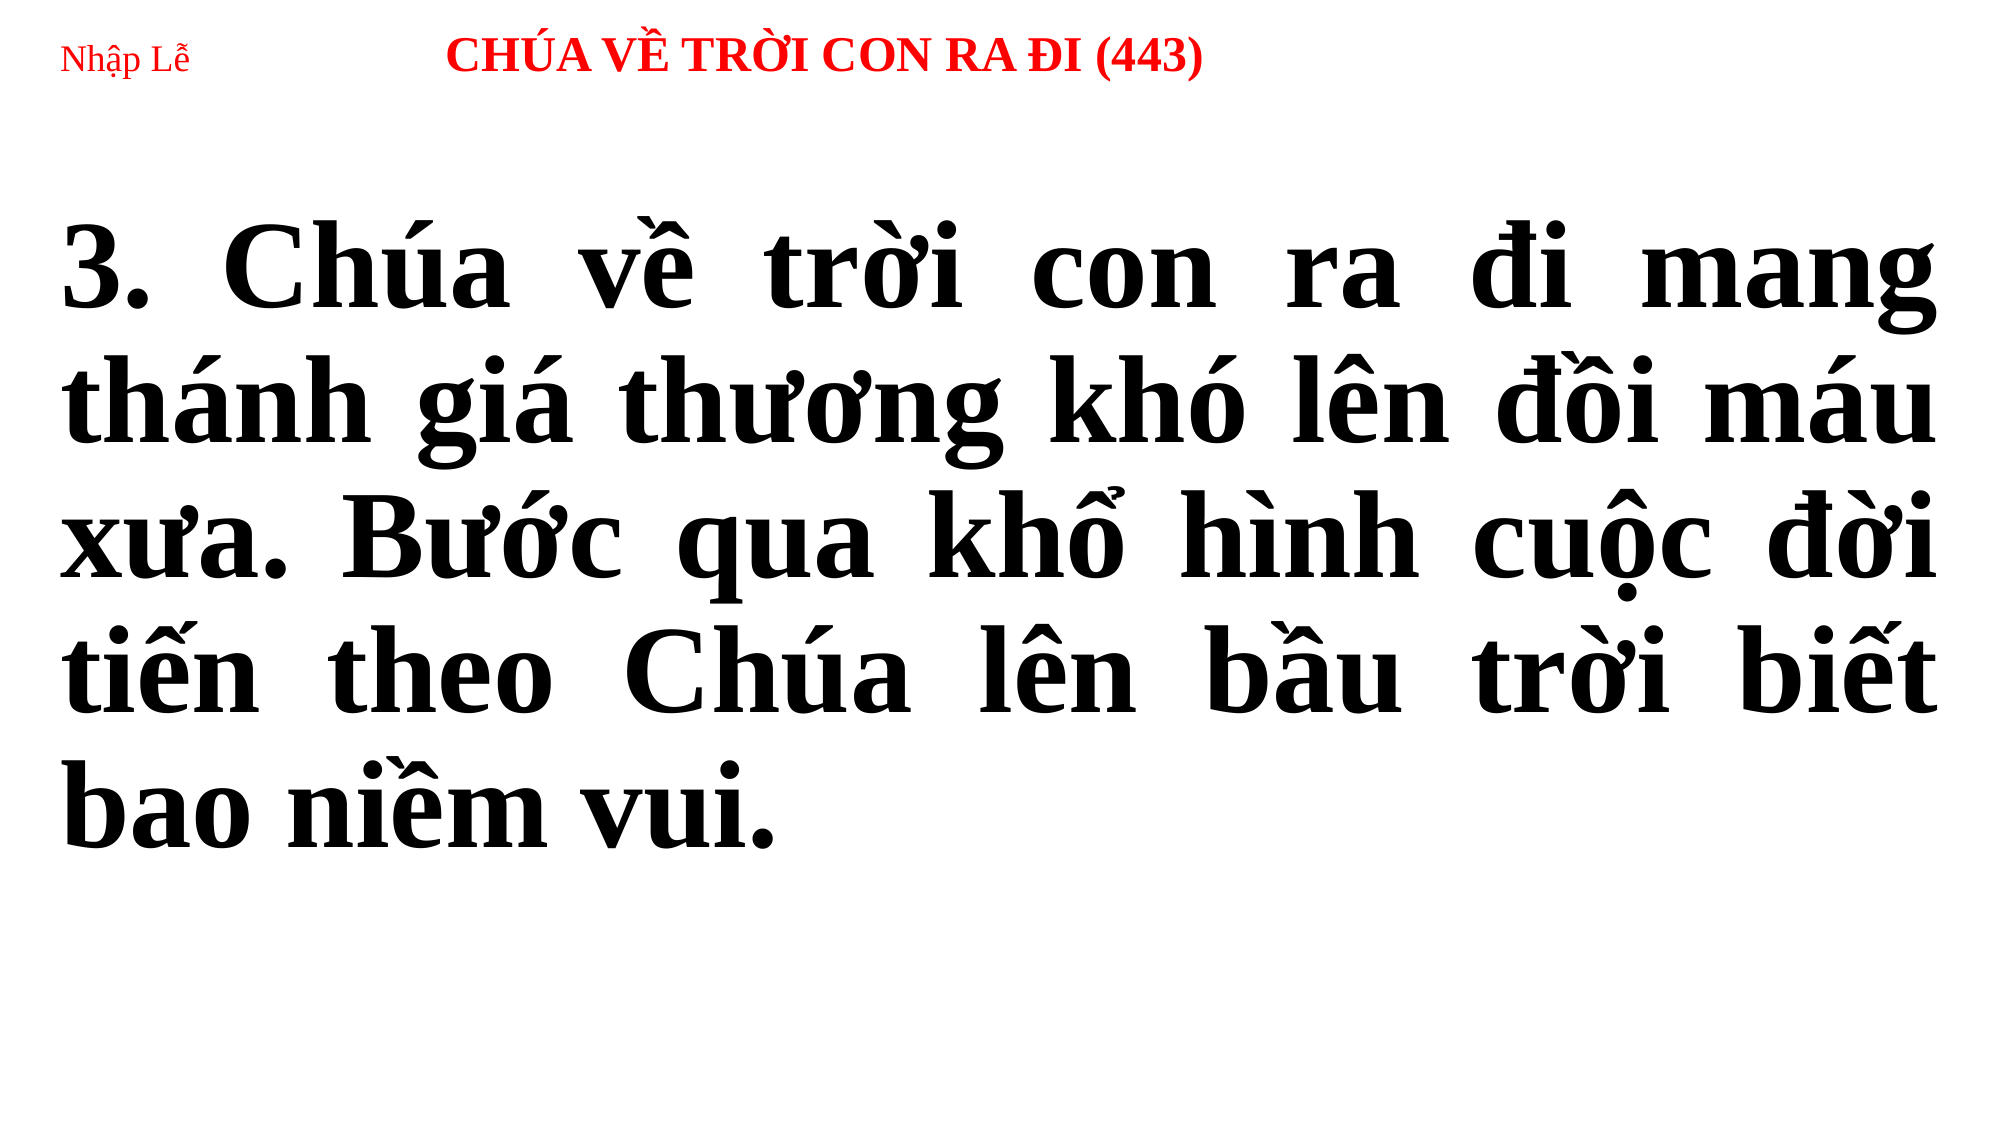

# Nhập Lễ              	         CHÚA VỀ TRỜI CON RA ĐI (443)
3. Chúa về trời con ra đi mang thánh giá thương khó lên đồi máu xưa. Bước qua khổ hình cuộc đời tiến theo Chúa lên bầu trời biết bao niềm vui.